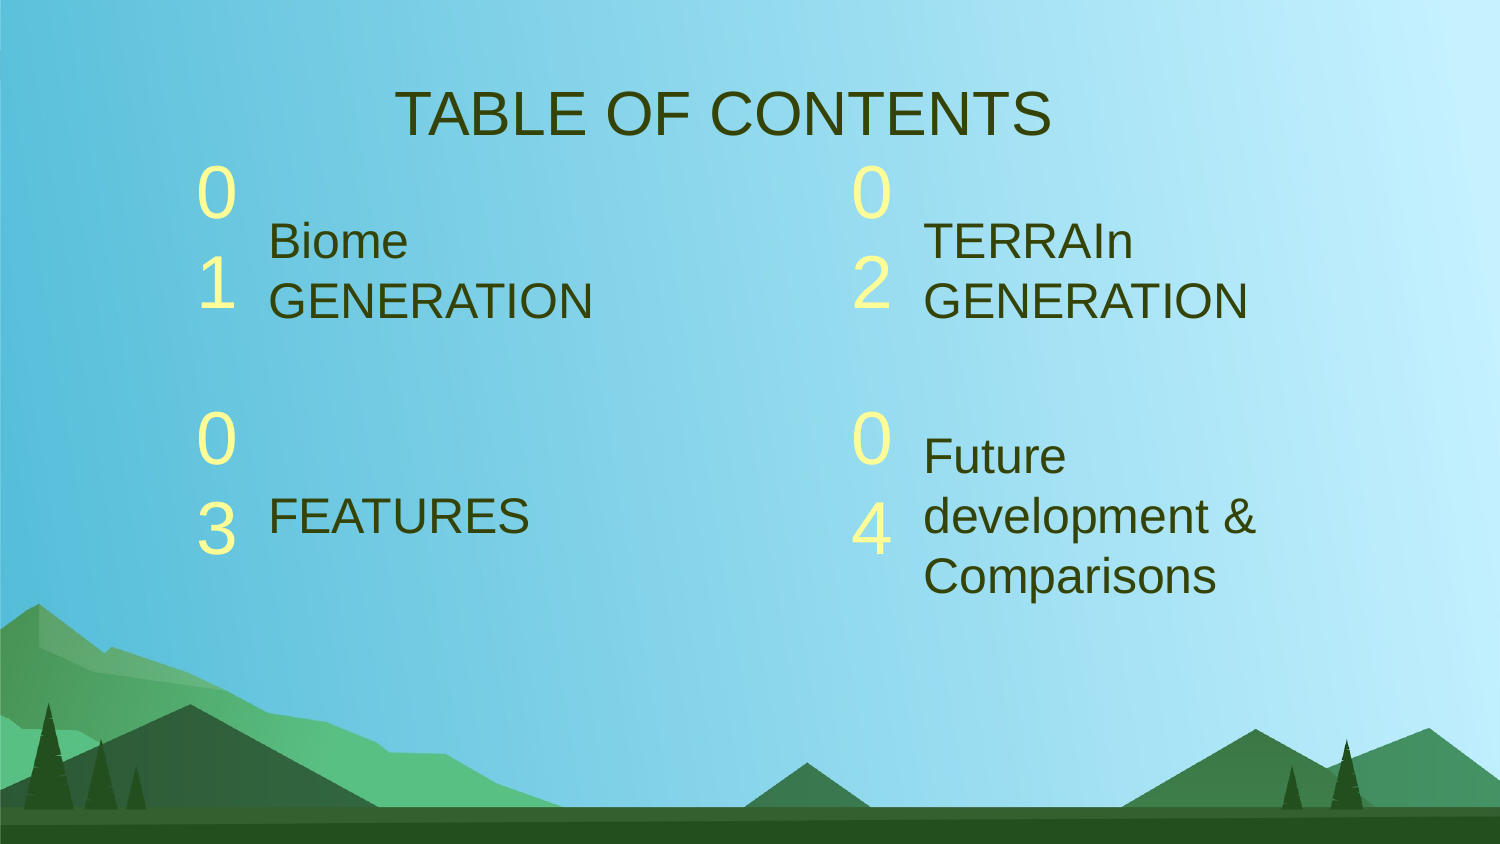

TABLE OF CONTENTS
# Biome GENERATION
TERRAIn GENERATION
01
02
FEATURES
Future development & Comparisons
03
04